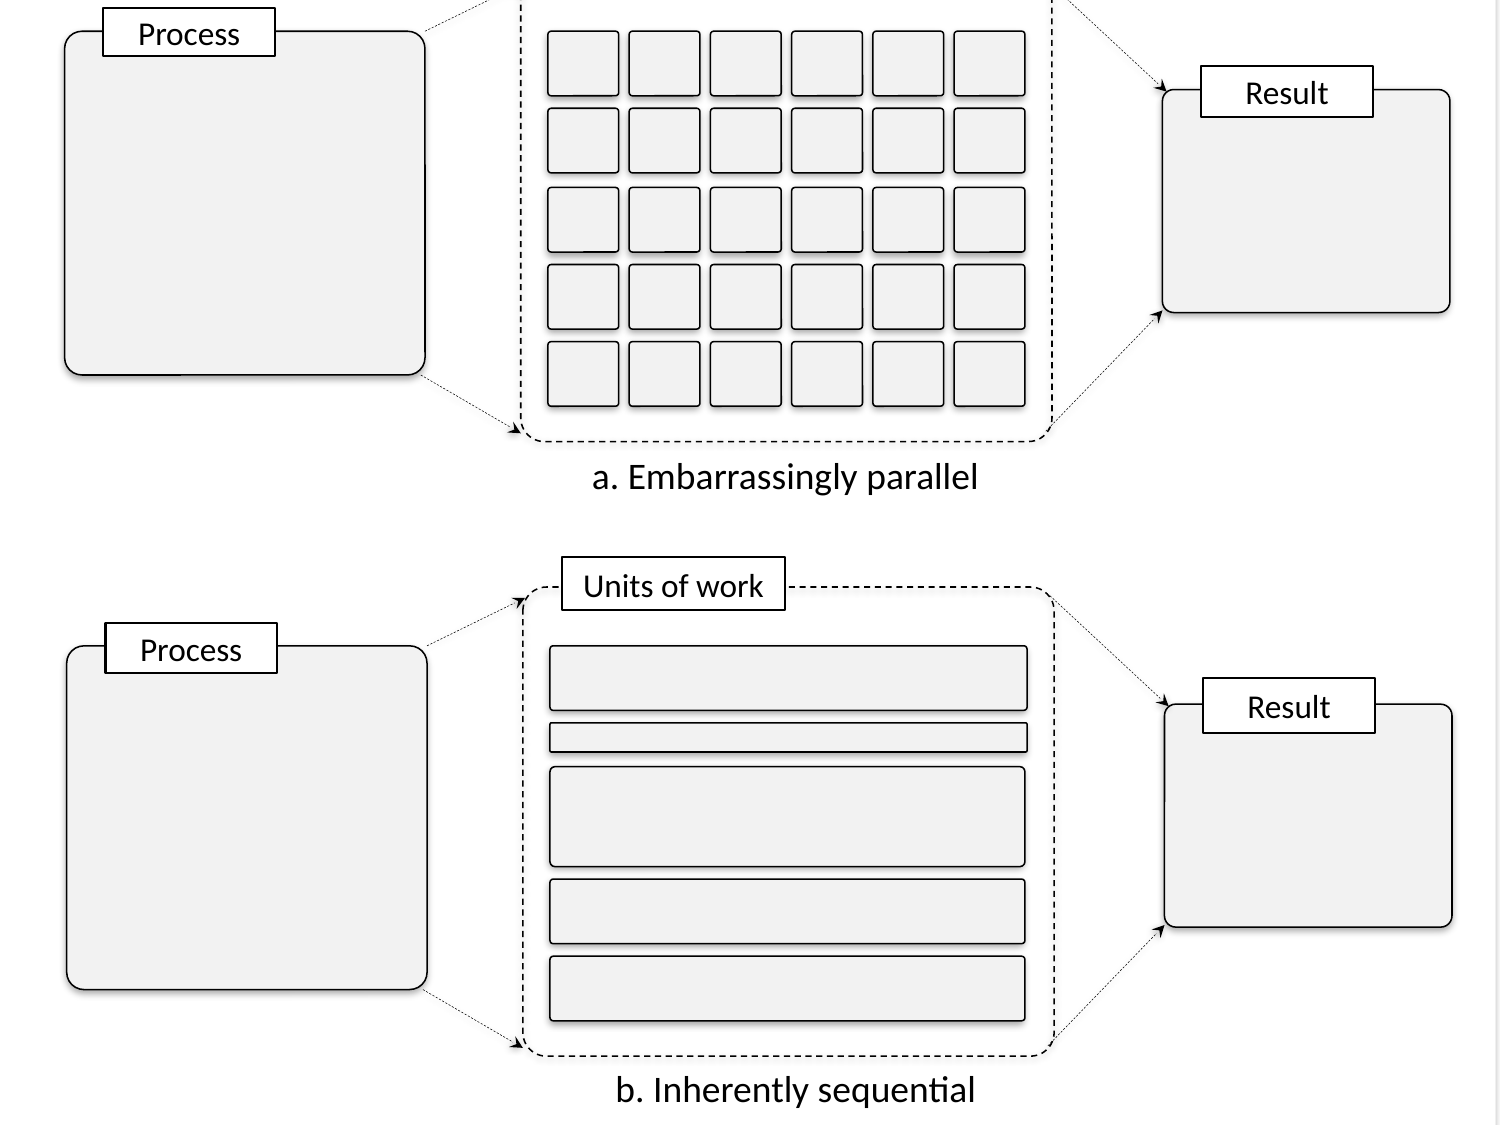

Units of work

Process

Result

a. Embarrassingly parallel
Units of work

Process

Result

b. Inherently sequential